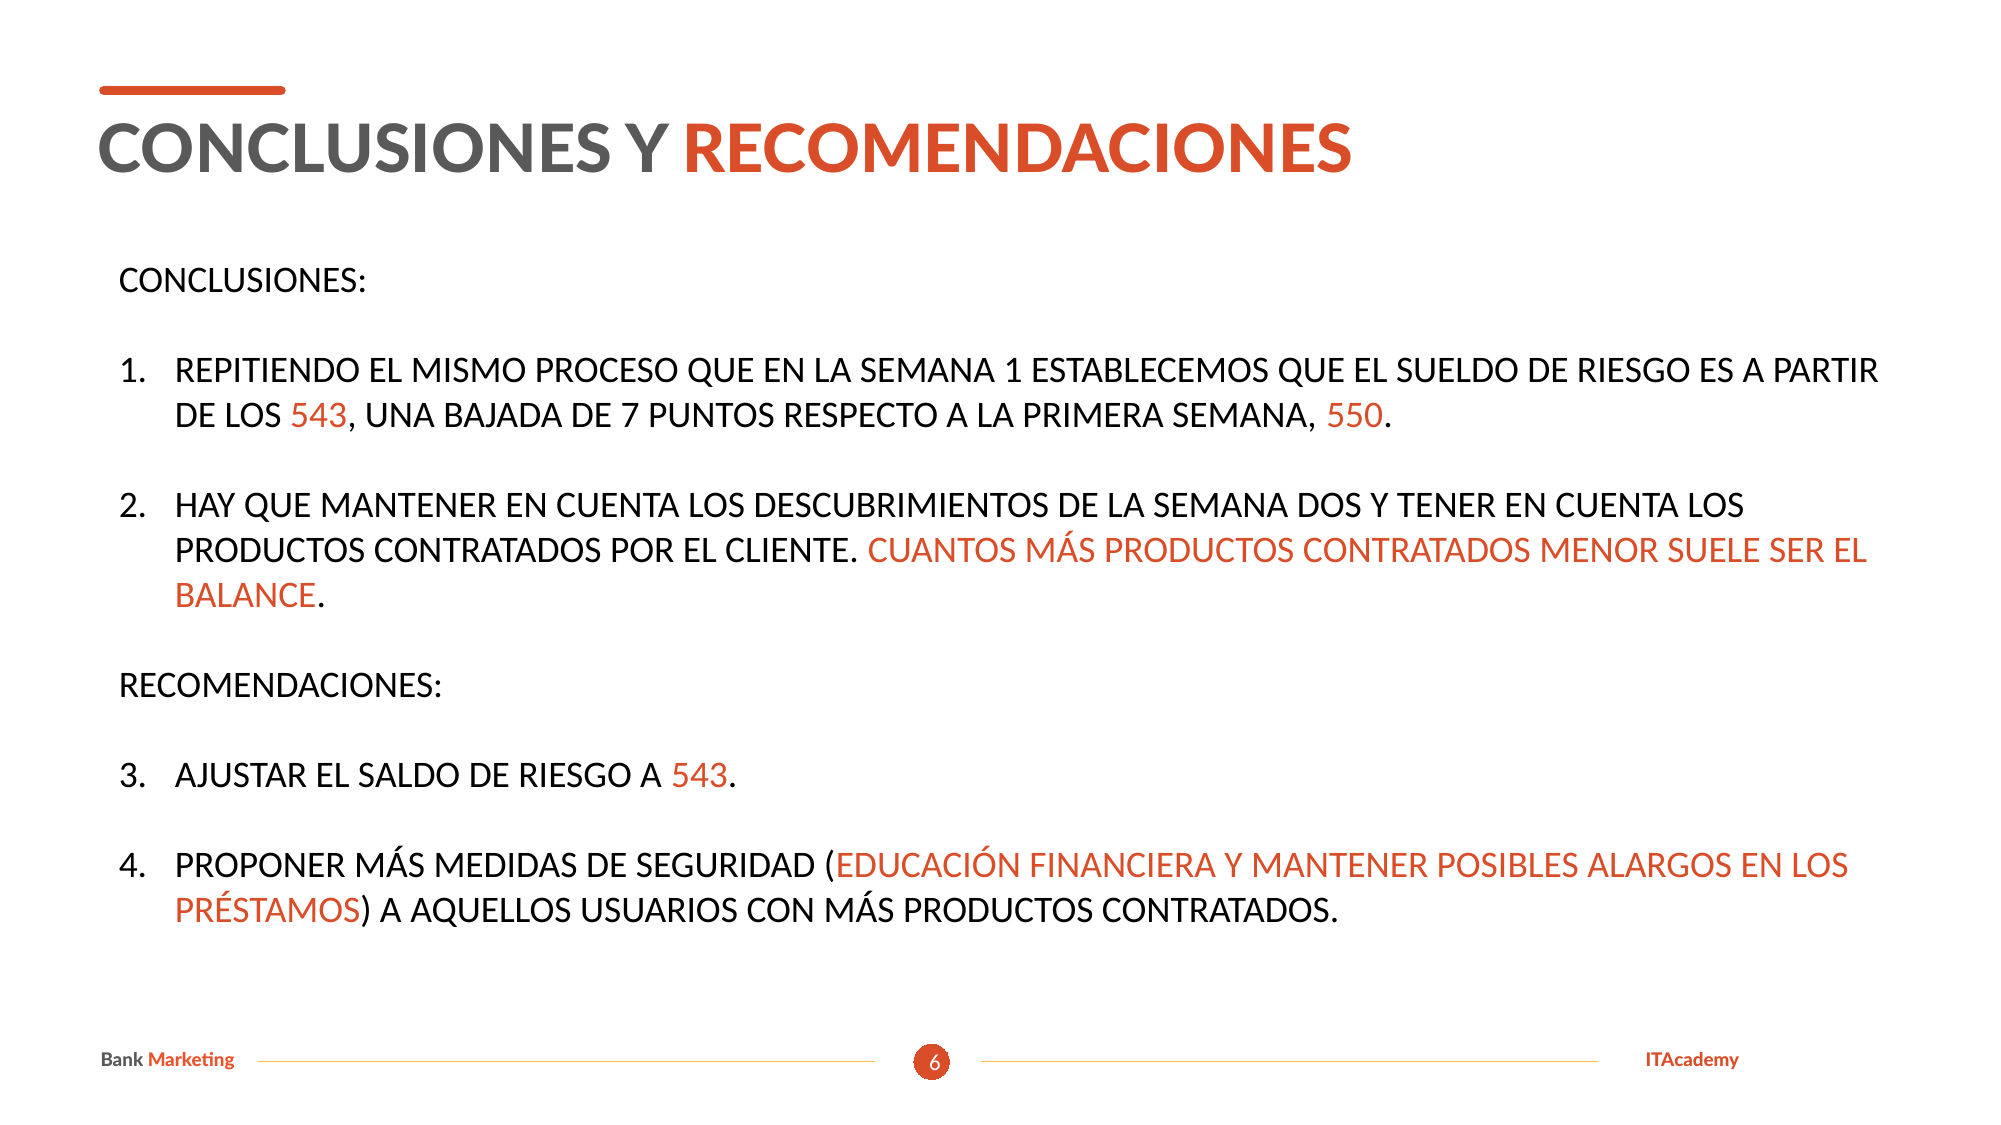

CONCLUSIONES Y RECOMENDACIONES
CONCLUSIONES:

REPITIENDO EL MISMO PROCESO QUE EN LA SEMANA 1 ESTABLECEMOS QUE EL SUELDO DE RIESGO ES A PARTIR DE LOS 543, UNA BAJADA DE 7 PUNTOS RESPECTO A LA PRIMERA SEMANA, 550.
HAY QUE MANTENER EN CUENTA LOS DESCUBRIMIENTOS DE LA SEMANA DOS Y TENER EN CUENTA LOS PRODUCTOS CONTRATADOS POR EL CLIENTE. CUANTOS MÁS PRODUCTOS CONTRATADOS MENOR SUELE SER EL BALANCE.

RECOMENDACIONES:

AJUSTAR EL SALDO DE RIESGO A 543.

PROPONER MÁS MEDIDAS DE SEGURIDAD (EDUCACIÓN FINANCIERA Y MANTENER POSIBLES ALARGOS EN LOS PRÉSTAMOS) A AQUELLOS USUARIOS CON MÁS PRODUCTOS CONTRATADOS.
Bank Marketing 									  	          ITAcademy
6